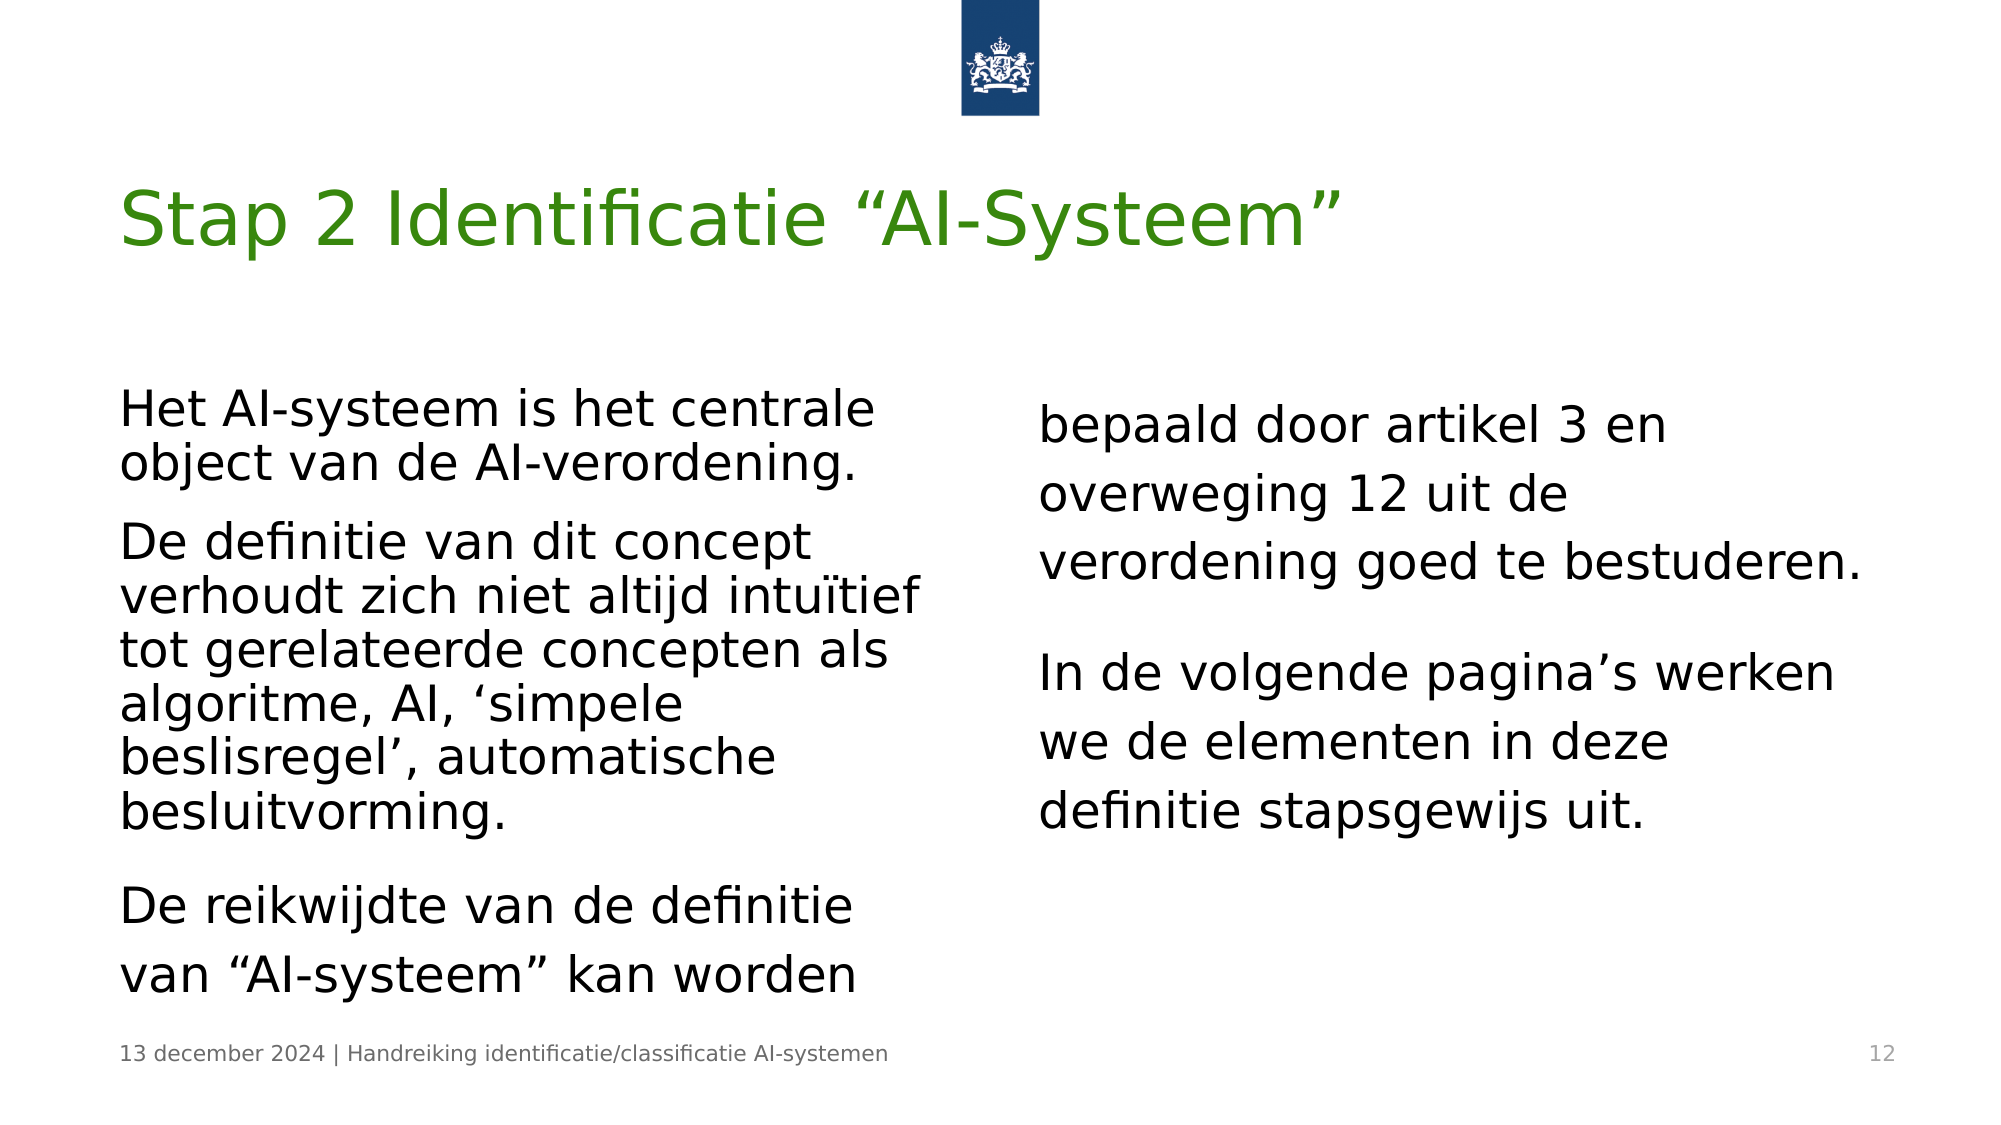

# Stap 2 Identificatie “AI-Systeem”
Het AI-systeem is het centrale object van de AI-verordening.
De definitie van dit concept verhoudt zich niet altijd intuïtief tot gerelateerde concepten als algoritme, AI, ‘simpele beslisregel’, automatische besluitvorming.
De reikwijdte van de definitie van “AI-systeem” kan worden bepaald door artikel 3 en overweging 12 uit de verordening goed te bestuderen.
In de volgende pagina’s werken we de elementen in deze definitie stapsgewijs uit.
13 december 2024 | Handreiking identificatie/classificatie AI-systemen
12